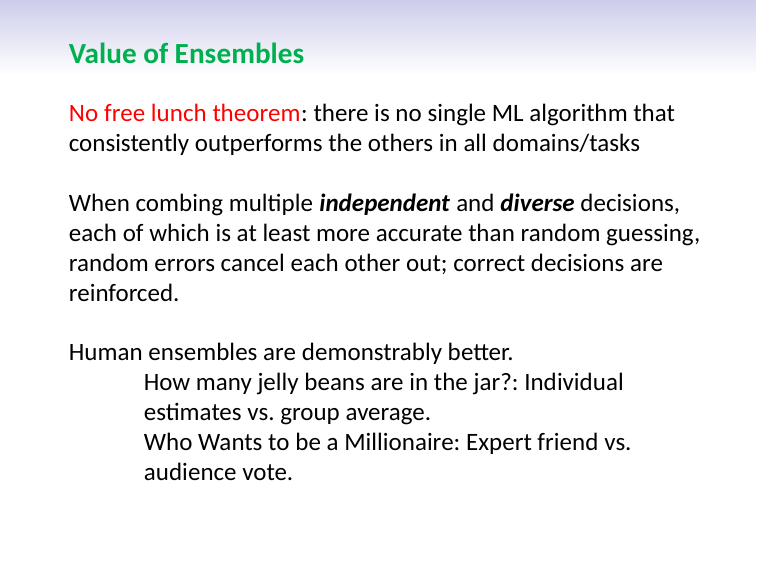

# Value of Ensembles
No free lunch theorem: there is no single ML algorithm that consistently outperforms the others in all domains/tasks
When combing multiple independent and diverse decisions, each of which is at least more accurate than random guessing, random errors cancel each other out; correct decisions are reinforced.

Human ensembles are demonstrably better.
How many jelly beans are in the jar?: Individual estimates vs. group average.
Who Wants to be a Millionaire: Expert friend vs. audience vote.

Dr. Malak Abdullah
First Semester 2020-2021
3